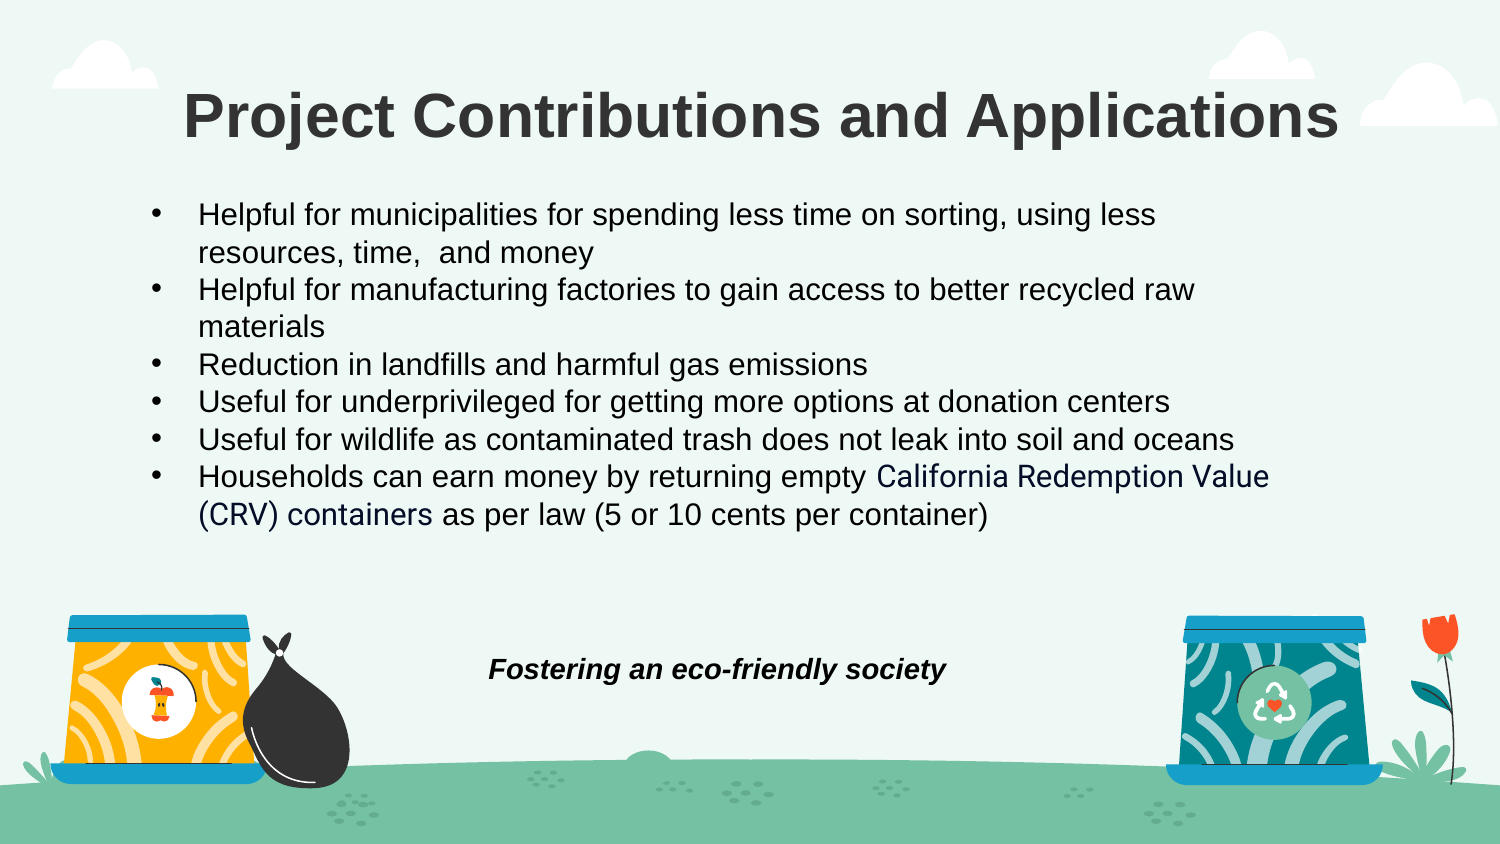

# Project Contributions and Applications
Helpful for municipalities for spending less time on sorting, using less resources, time,  and money
Helpful for manufacturing factories to gain access to better recycled raw materials
Reduction in landfills and harmful gas emissions
Useful for underprivileged for getting more options at donation centers
Useful for wildlife as contaminated trash does not leak into soil and oceans
Households can earn money by returning empty California Redemption Value (CRV) containers as per law (5 or 10 cents per container)

Fostering an eco-friendly society